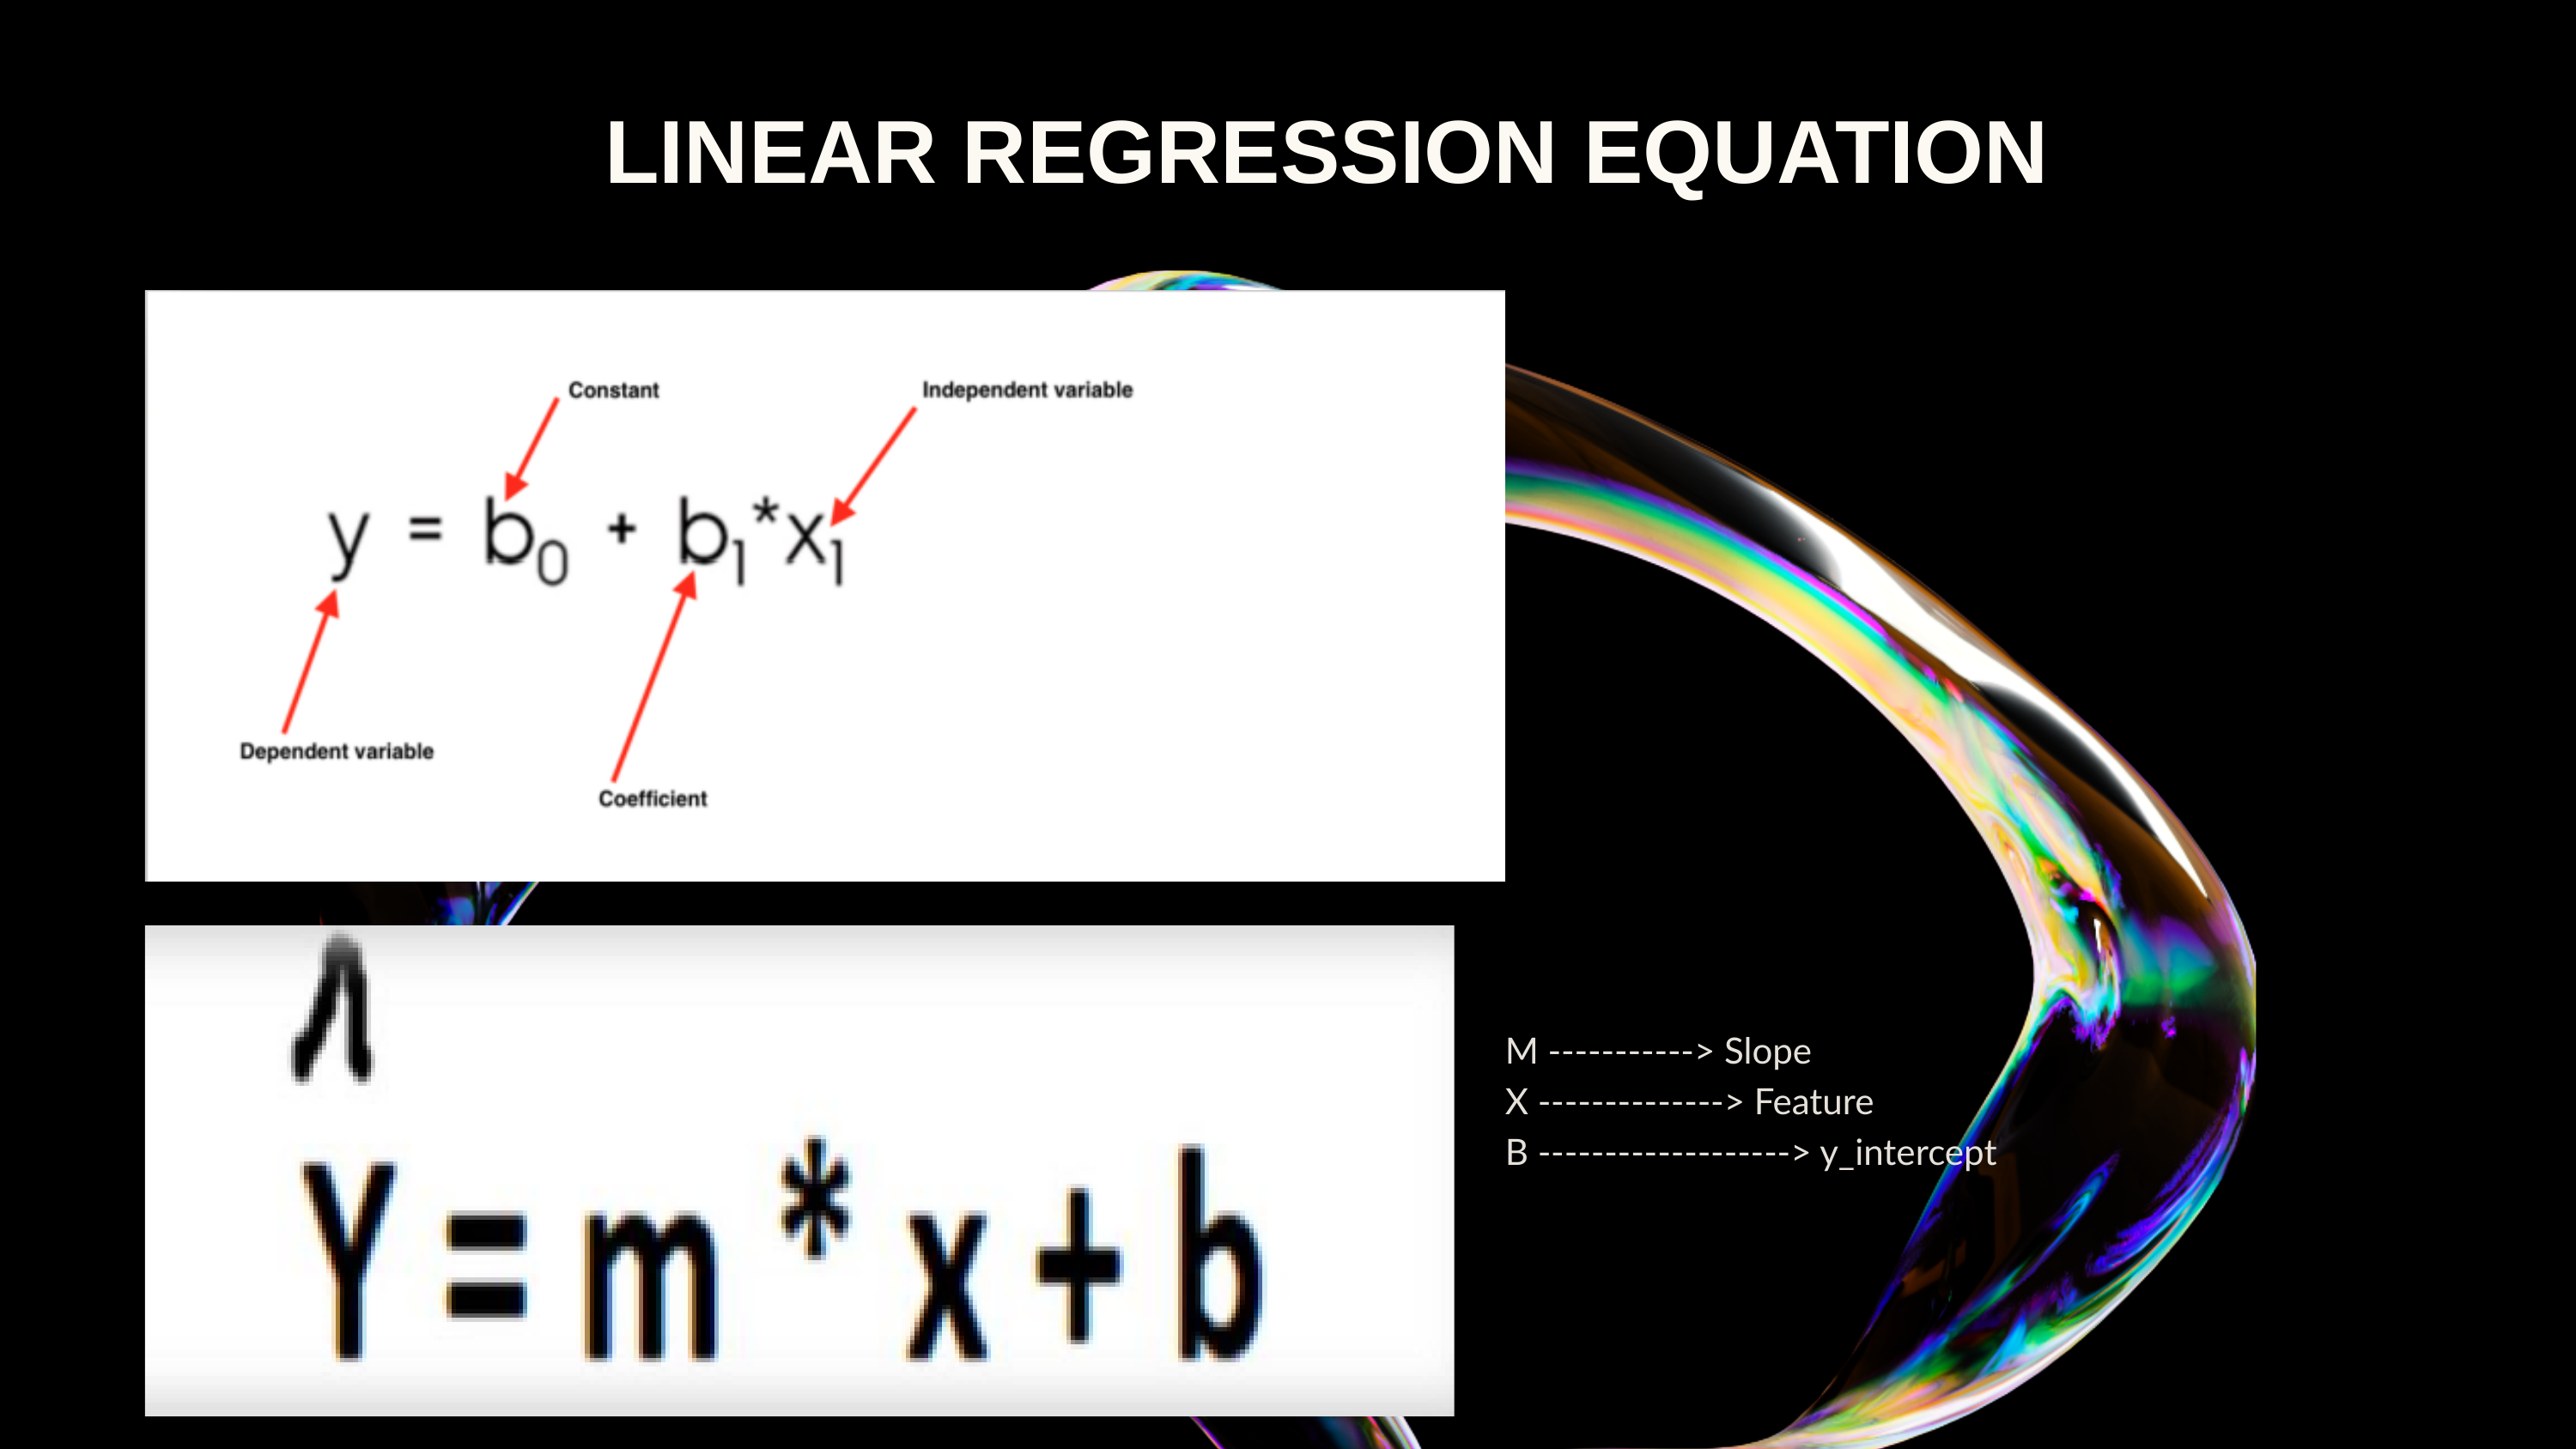

LINEAR REGRESSION EQUATION

M -----------> Slope
X --------------> Feature
B -------------------> y_intercept